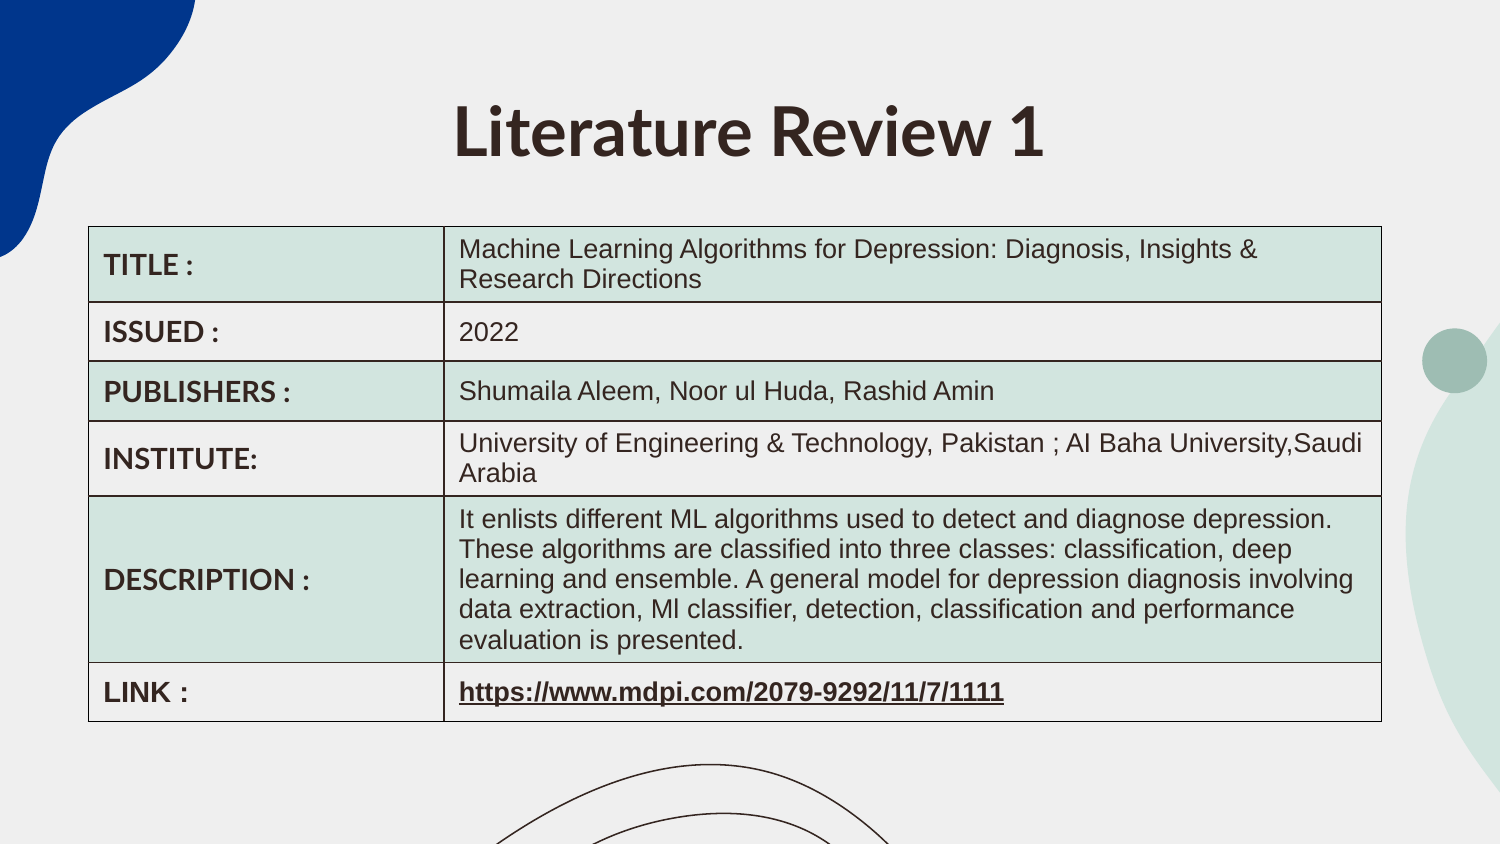

# Literature Review 1
| TITLE : | Machine Learning Algorithms for Depression: Diagnosis, Insights & Research Directions |
| --- | --- |
| ISSUED : | 2022 |
| PUBLISHERS : | Shumaila Aleem, Noor ul Huda, Rashid Amin |
| INSTITUTE: | University of Engineering & Technology, Pakistan ; AI Baha University,Saudi Arabia |
| DESCRIPTION : | It enlists different ML algorithms used to detect and diagnose depression. These algorithms are classified into three classes: classification, deep learning and ensemble. A general model for depression diagnosis involving data extraction, Ml classifier, detection, classification and performance evaluation is presented. |
| LINK : | https://www.mdpi.com/2079-9292/11/7/1111 |